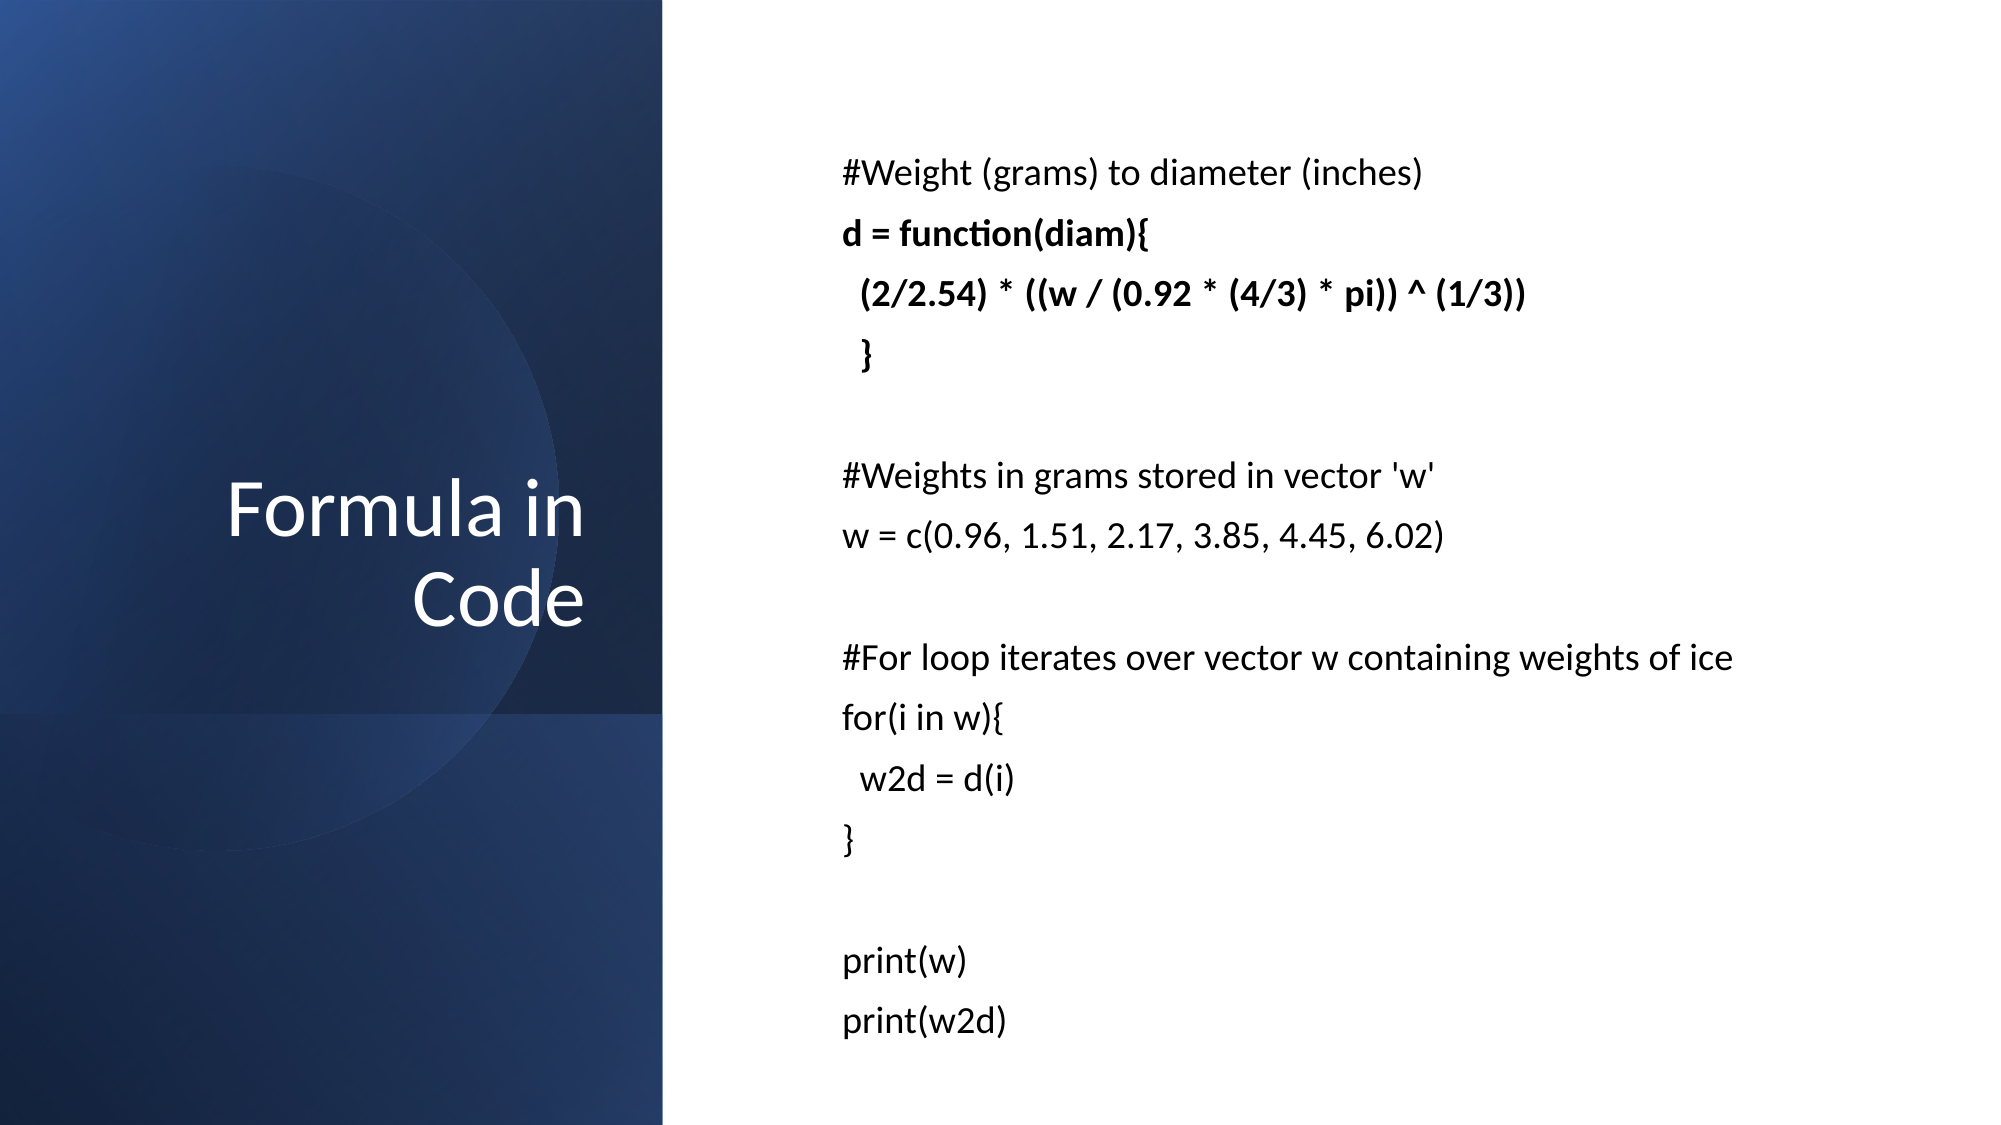

# Formula in Code
#Weight (grams) to diameter (inches)
d = function(diam){
  (2/2.54) * ((w / (0.92 * (4/3) * pi)) ^ (1/3))
  }

#Weights in grams stored in vector 'w'
w = c(0.96, 1.51, 2.17, 3.85, 4.45, 6.02)

#For loop iterates over vector w containing weights of ice
for(i in w){
  w2d = d(i)
}

print(w)
print(w2d)